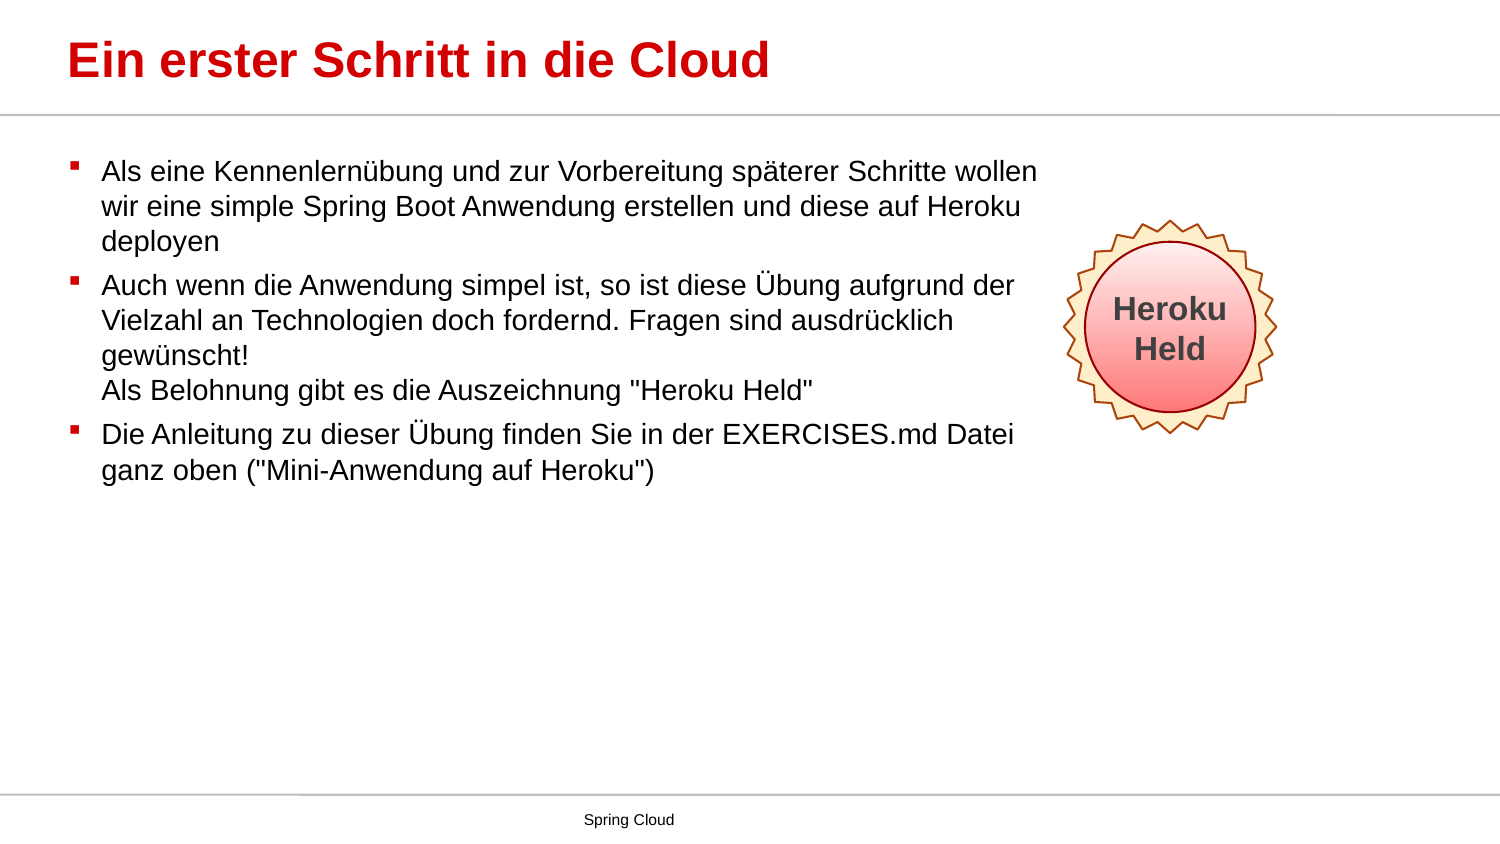

# Ein erster Schritt in die Cloud
Als eine Kennenlernübung und zur Vorbereitung späterer Schritte wollen wir eine simple Spring Boot Anwendung erstellen und diese auf Heroku deployen
Auch wenn die Anwendung simpel ist, so ist diese Übung aufgrund der Vielzahl an Technologien doch fordernd. Fragen sind ausdrücklich gewünscht!
Als Belohnung gibt es die Auszeichnung "Heroku Held"
Die Anleitung zu dieser Übung finden Sie in der EXERCISES.md Datei ganz oben ("Mini-Anwendung auf Heroku")

Heroku
Held
Spring Cloud